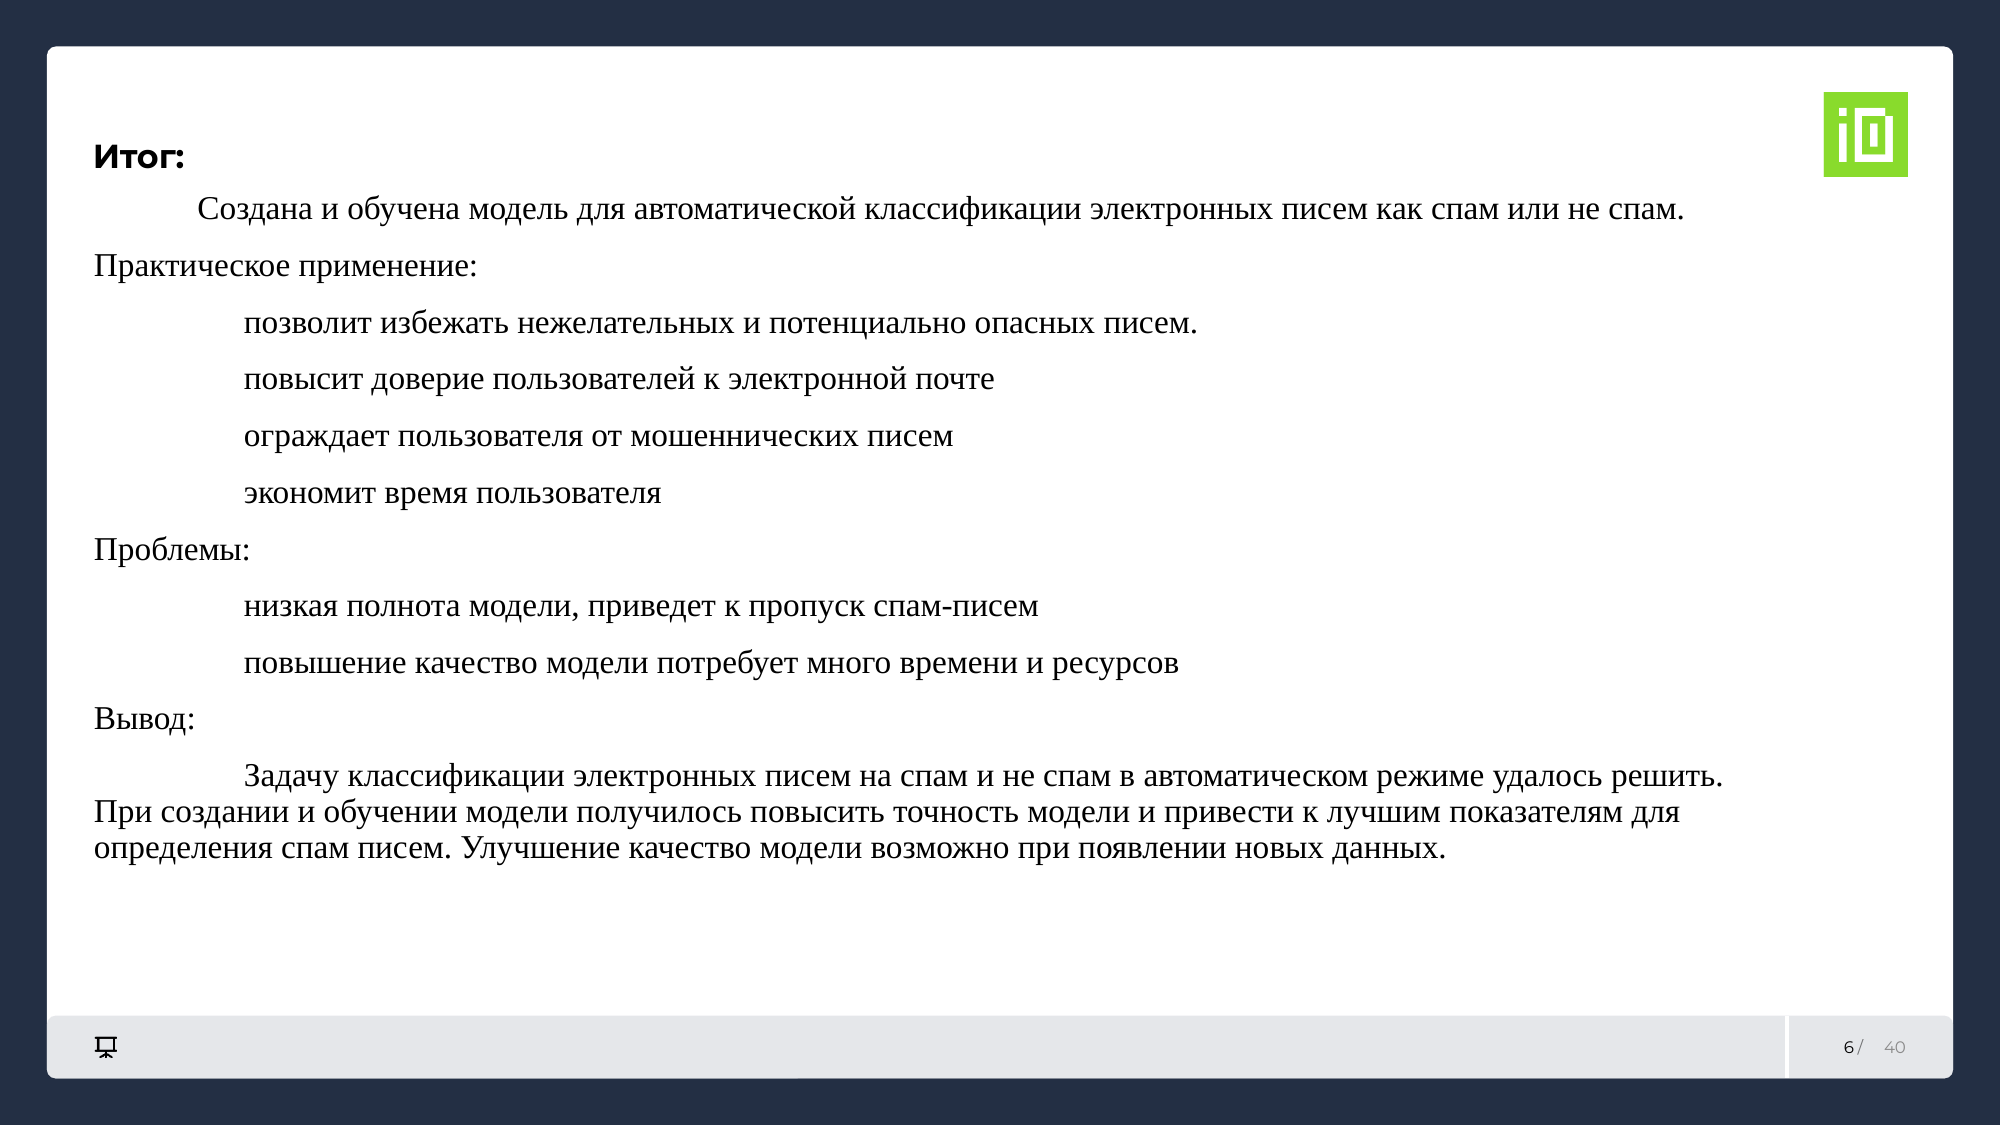

# Итог:
Создана и обучена модель для автоматической классификации электронных писем как спам или не спам.
Практическое применение:
	позволит избежать нежелательных и потенциально опасных писем.
	повысит доверие пользователей к электронной почте
	ограждает пользователя от мошеннических писем
	экономит время пользователя
Проблемы:
	низкая полнота модели, приведет к пропуск спам-писем
	повышение качество модели потребует много времени и ресурсов
Вывод:
	Задачу классификации электронных писем на спам и не спам в автоматическом режиме удалось решить.  При создании и обучении модели получилось повысить точность модели и привести к лучшим показателям для определения спам писем. Улучшение качество модели возможно при появлении новых данных.

6
40